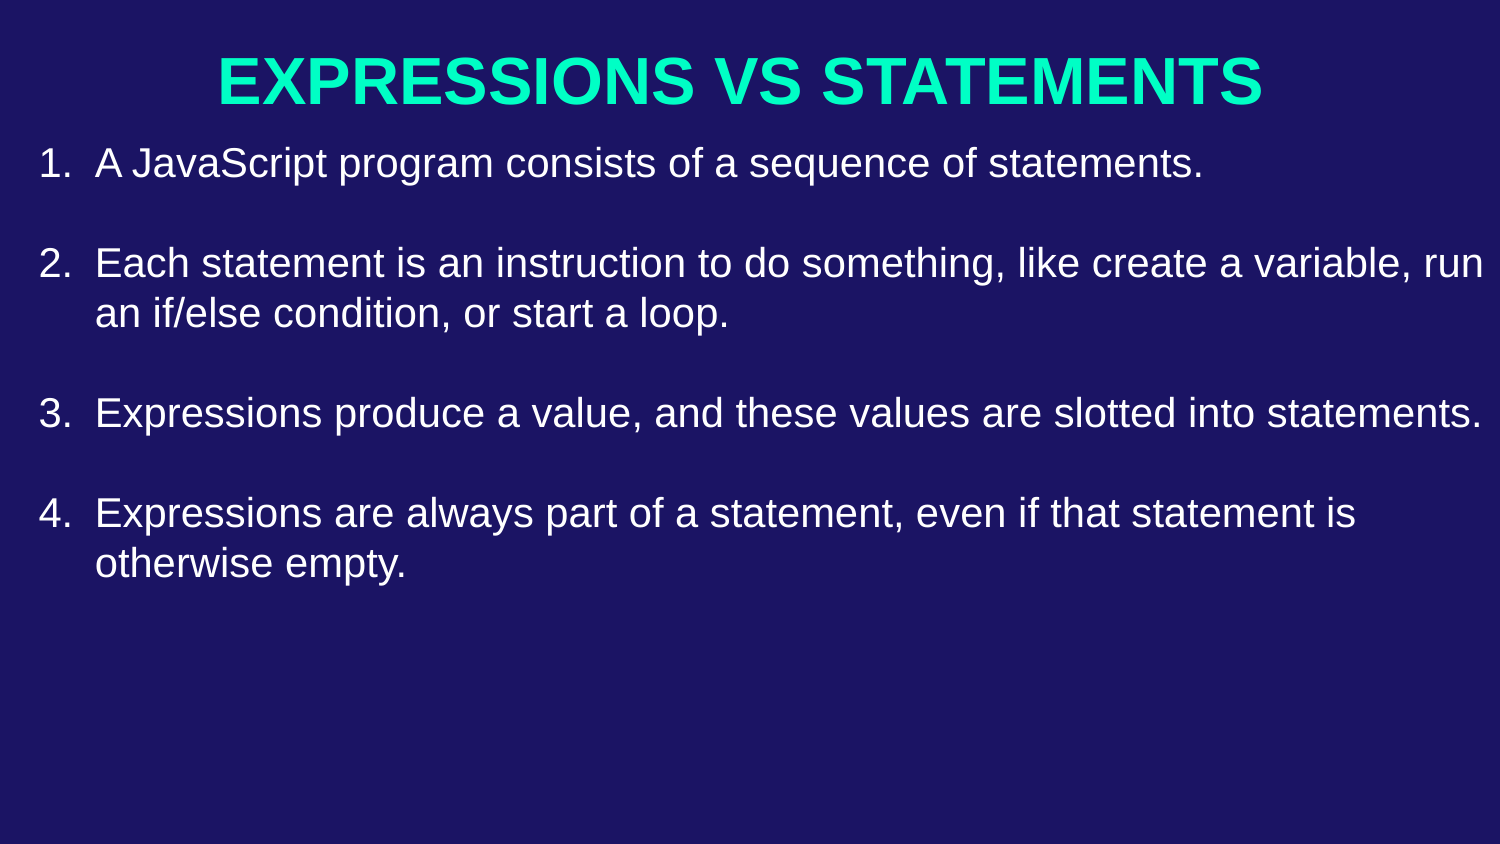

# EXPRESSIONS VS STATEMENTS
A JavaScript program consists of a sequence of statements.

Each statement is an instruction to do something, like create a variable, run an if/else condition, or start a loop.

Expressions produce a value, and these values are slotted into statements.

Expressions are always part of a statement, even if that statement is otherwise empty.